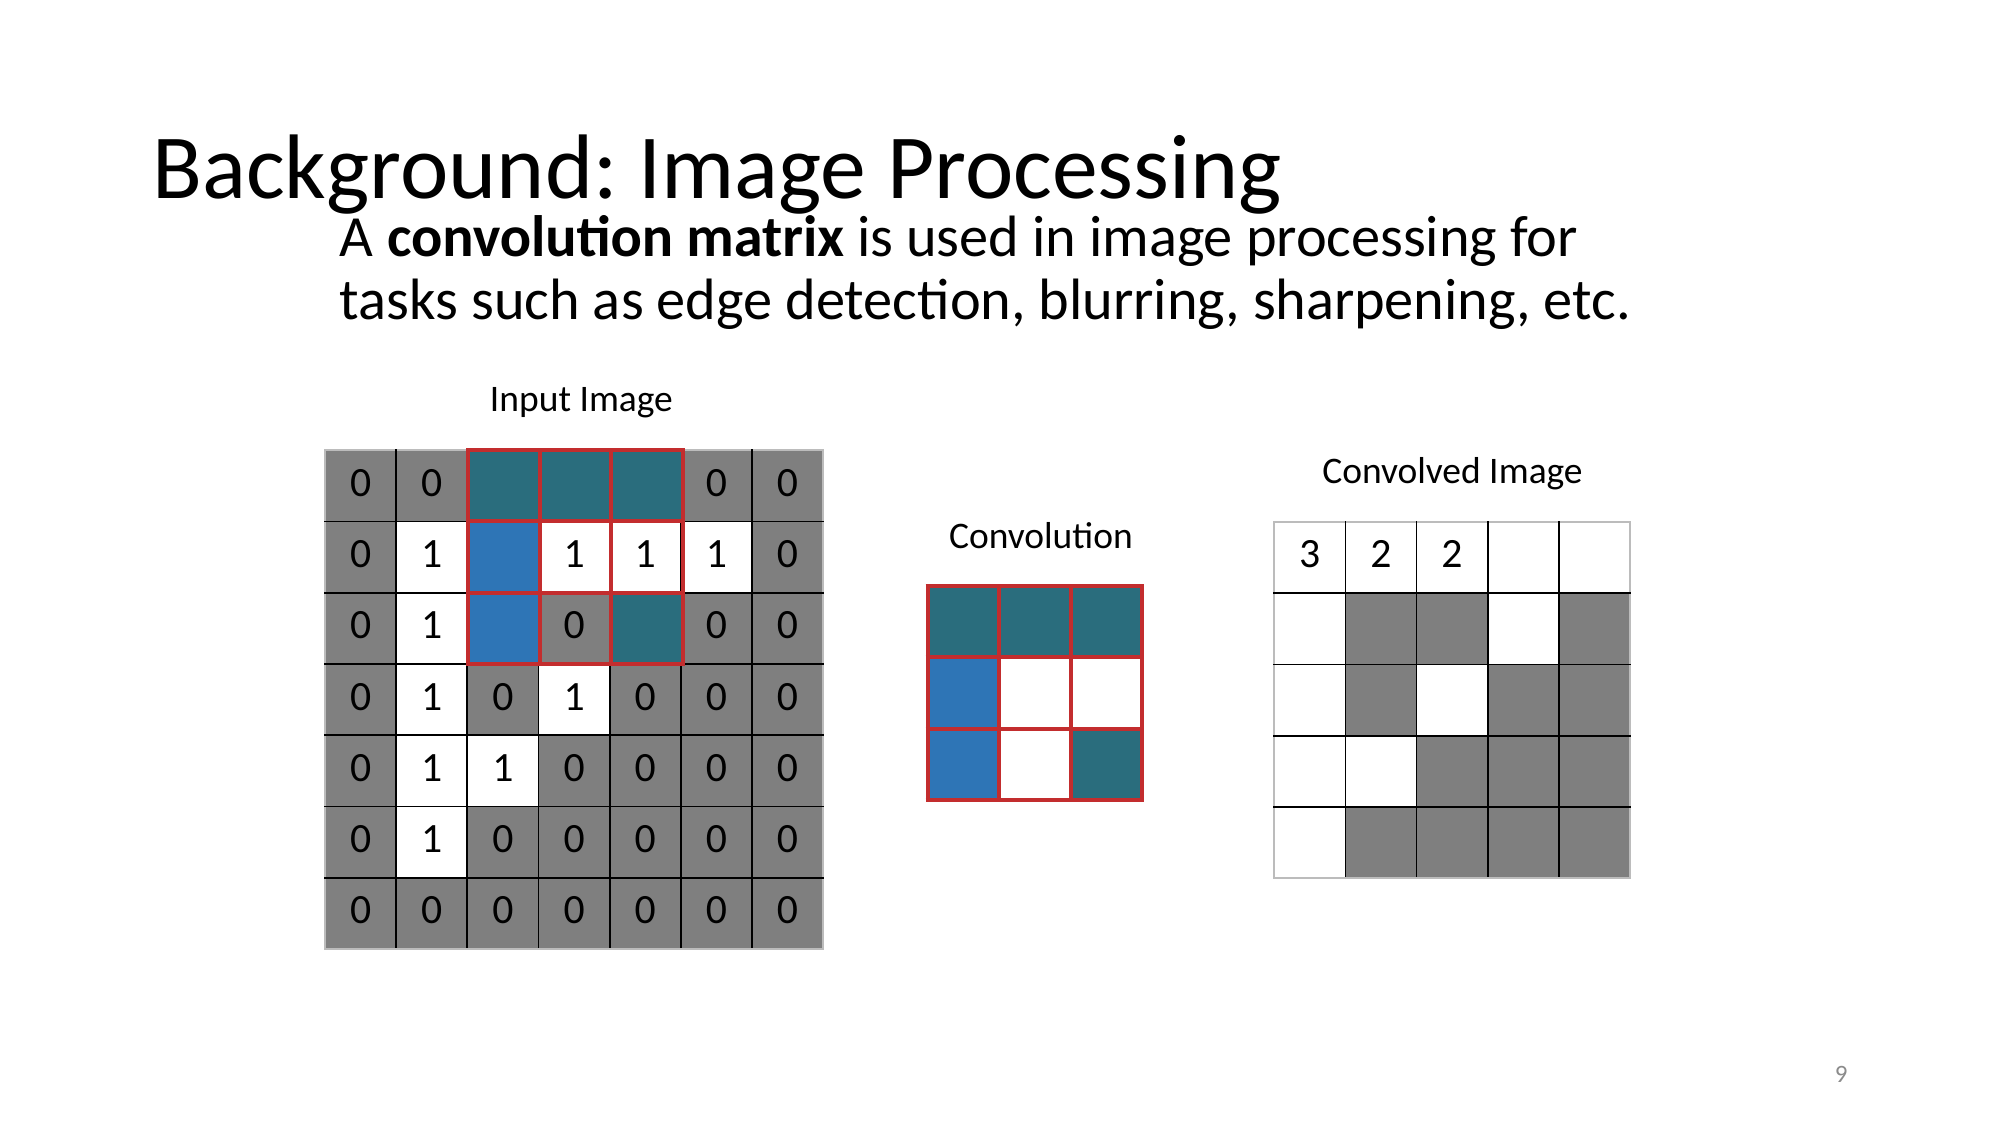

# Background: Image Processing
A convolution matrix is used in image processing for tasks such as edge detection, blurring, sharpening, etc.
Input Image
Convolved Image
| 0 | 0 | 0 | 0 | 0 | 0 | 0 |
| --- | --- | --- | --- | --- | --- | --- |
| 0 | 1 | 1 | 1 | 1 | 1 | 0 |
| 0 | 1 | 0 | 0 | 1 | 0 | 0 |
| 0 | 1 | 0 | 1 | 0 | 0 | 0 |
| 0 | 1 | 1 | 0 | 0 | 0 | 0 |
| 0 | 1 | 0 | 0 | 0 | 0 | 0 |
| 0 | 0 | 0 | 0 | 0 | 0 | 0 |
|  |  |  |
| --- | --- | --- |
|  |  |  |
|  |  |  |
Convolution
| 3 | 2 | 2 |  |  |
| --- | --- | --- | --- | --- |
|  |  |  |  |  |
|  |  |  |  |  |
|  |  |  |  |  |
|  |  |  |  |  |
|  |  |  |
| --- | --- | --- |
|  |  |  |
|  |  |  |
9